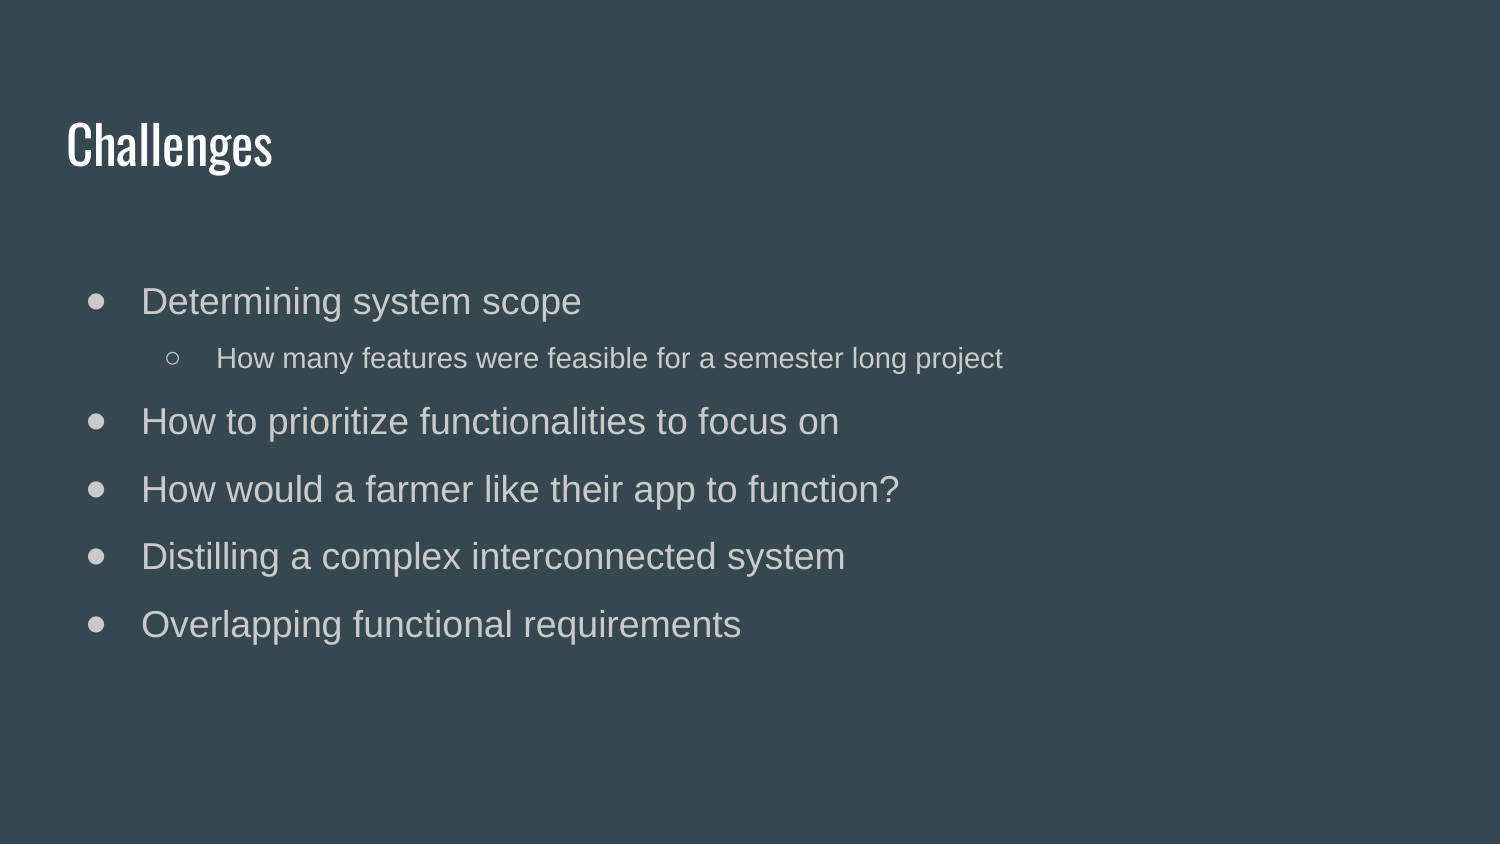

# Challenges
Determining system scope
How many features were feasible for a semester long project
How to prioritize functionalities to focus on
How would a farmer like their app to function?
Distilling a complex interconnected system
Overlapping functional requirements